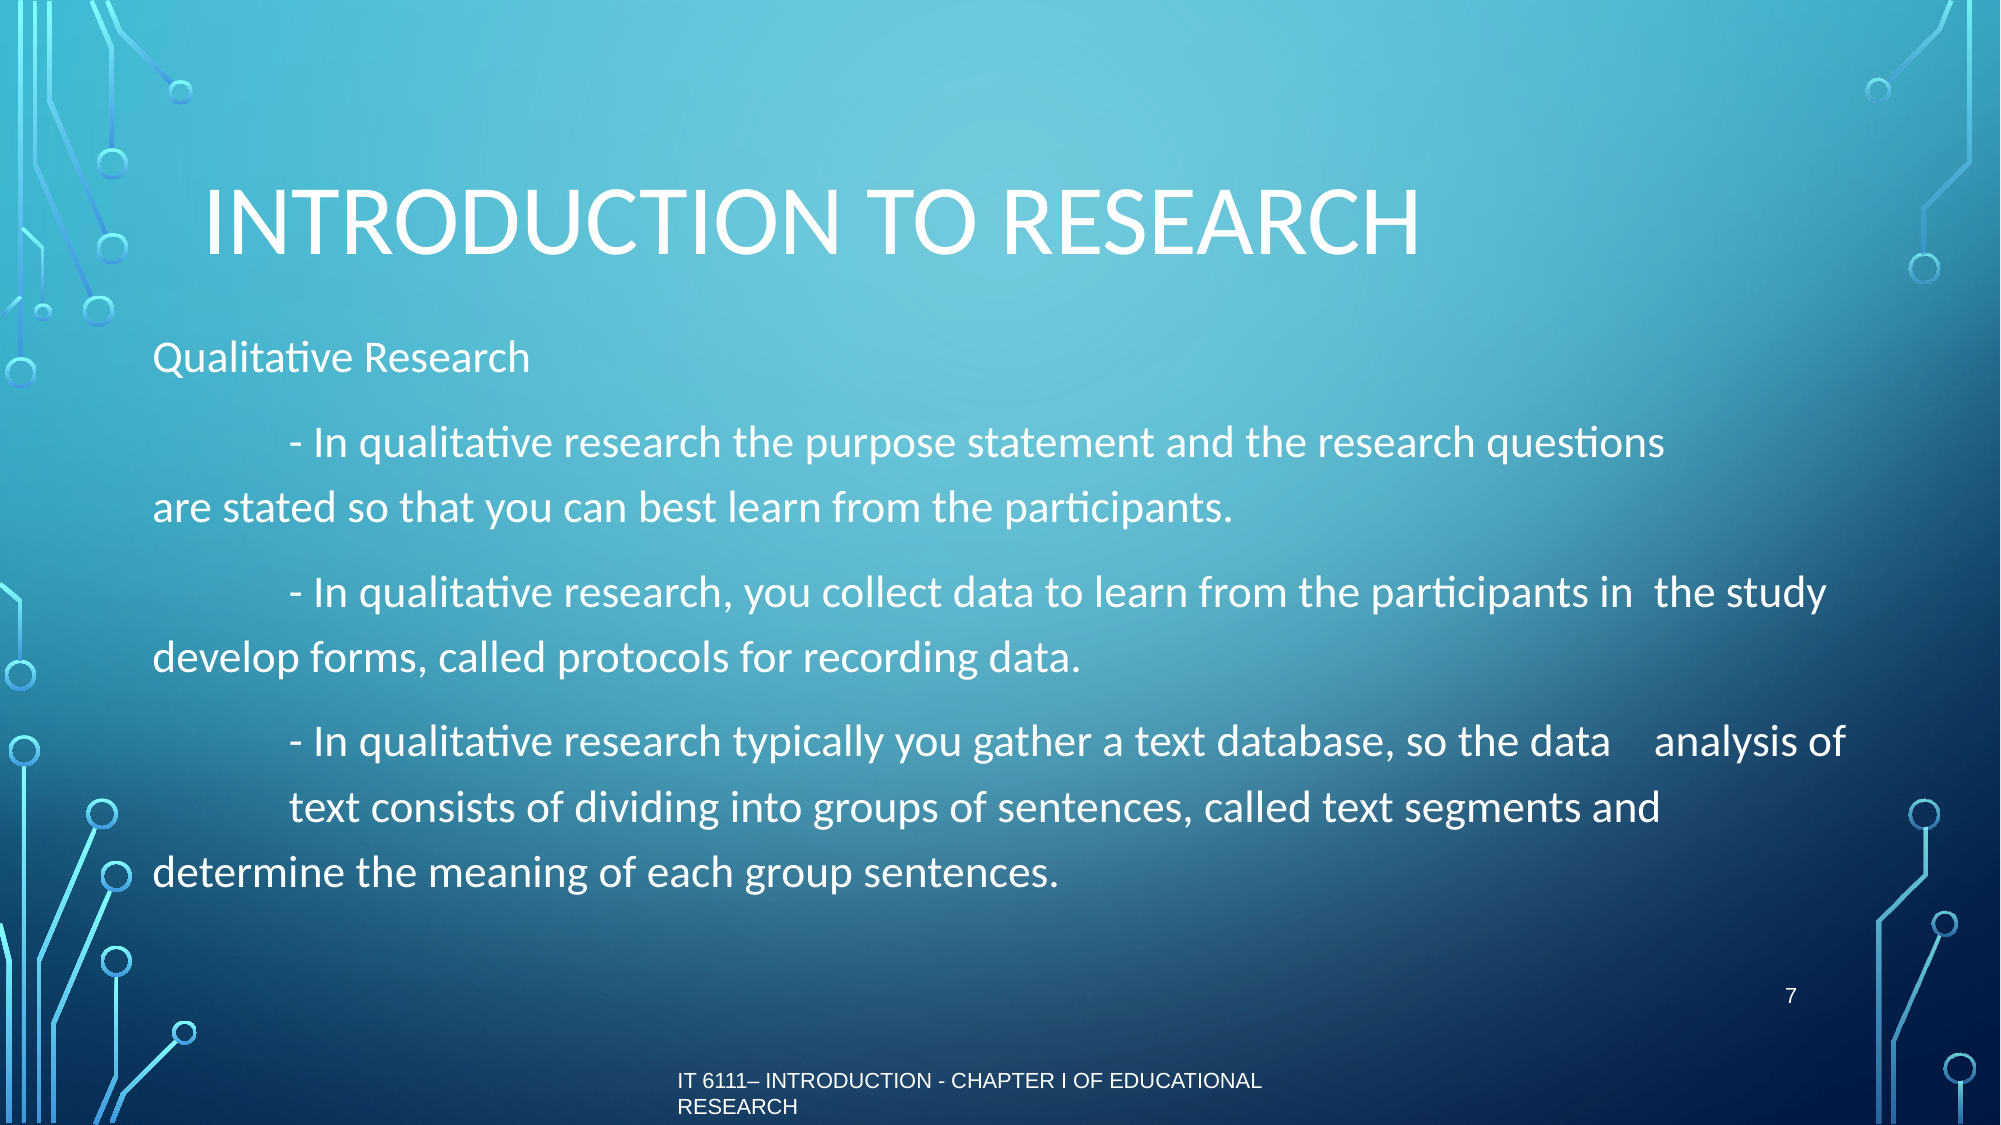

# Introduction to Research
Qualitative Research
	- In qualitative research the purpose statement and the research questions 	are stated so that you can best learn from the participants.
	- In qualitative research, you collect data to learn from the participants in 	the study develop forms, called protocols for recording data.
	- In qualitative research typically you gather a text database, so the data 	analysis of 	text consists of dividing into groups of sentences, called text segments and 	determine the meaning of each group sentences.
7
IT 6111– Introduction - Chapter I of Educational Research